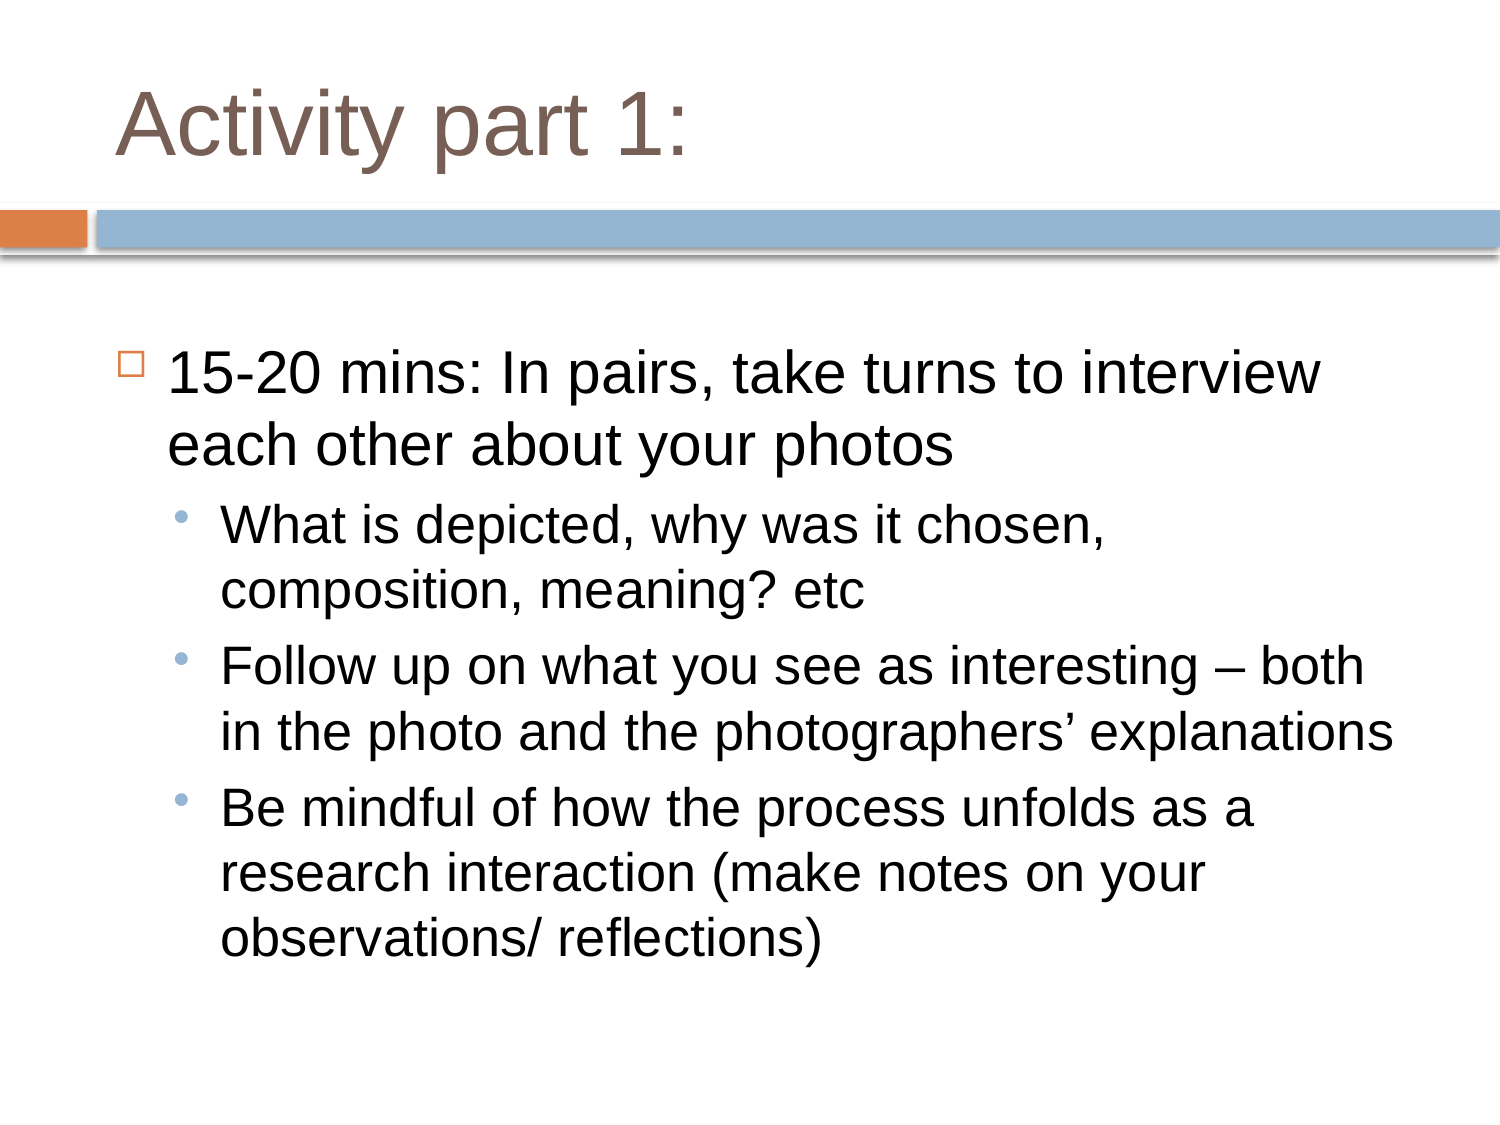

# Activity part 1:
15-20 mins: In pairs, take turns to interview each other about your photos
What is depicted, why was it chosen, composition, meaning? etc
Follow up on what you see as interesting – both in the photo and the photographers’ explanations
Be mindful of how the process unfolds as a research interaction (make notes on your observations/ reflections)